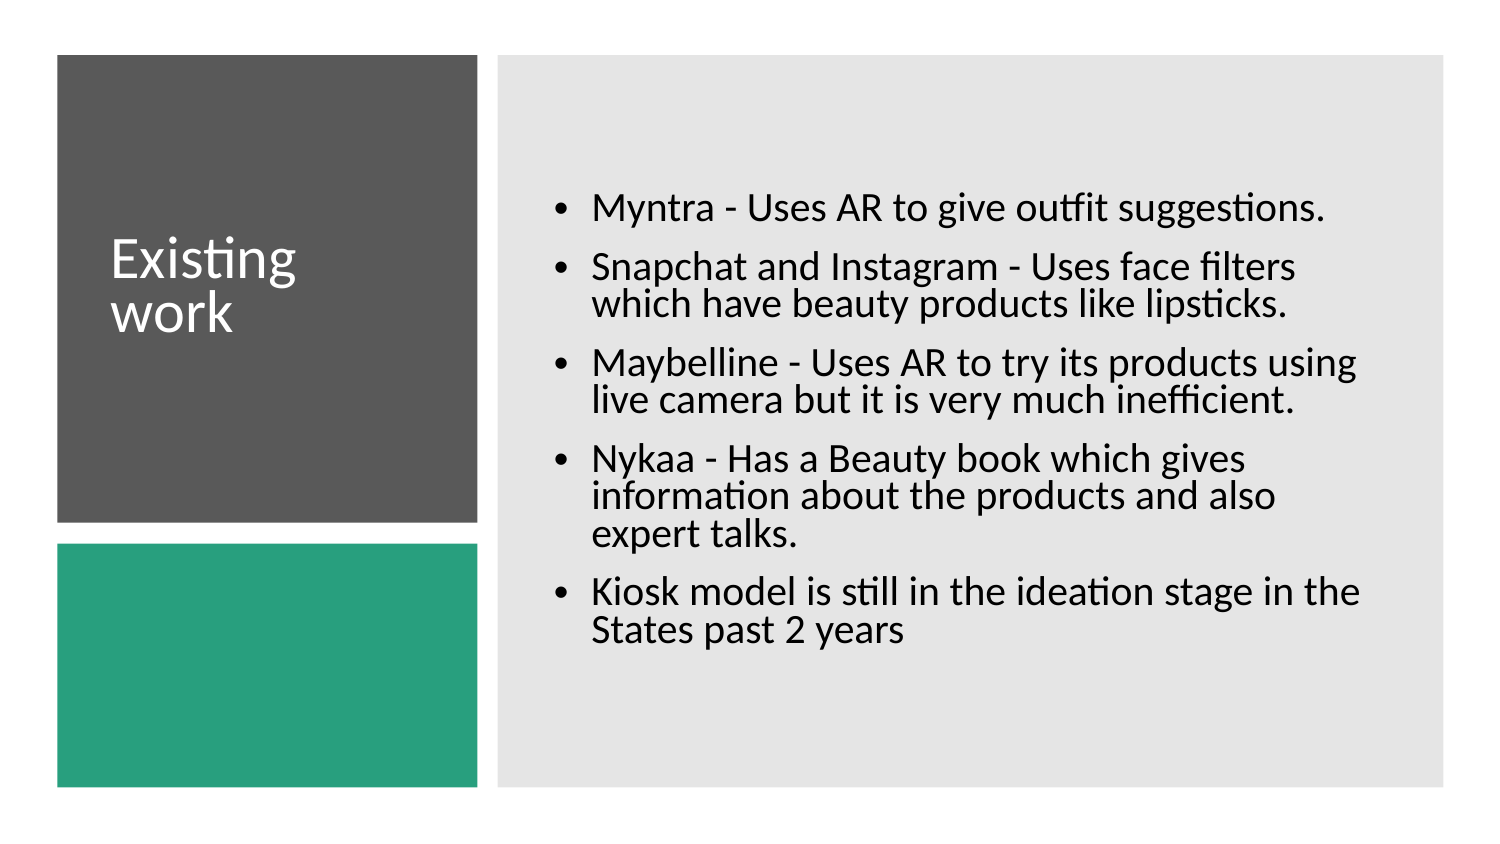

Myntra - Uses AR to give outfit suggestions.
Snapchat and Instagram - Uses face filters which have beauty products like lipsticks.
Maybelline - Uses AR to try its products using live camera but it is very much inefficient.
Nykaa - Has a Beauty book which gives information about the products and also expert talks.
Kiosk model is still in the ideation stage in the States past 2 years
# Existing work